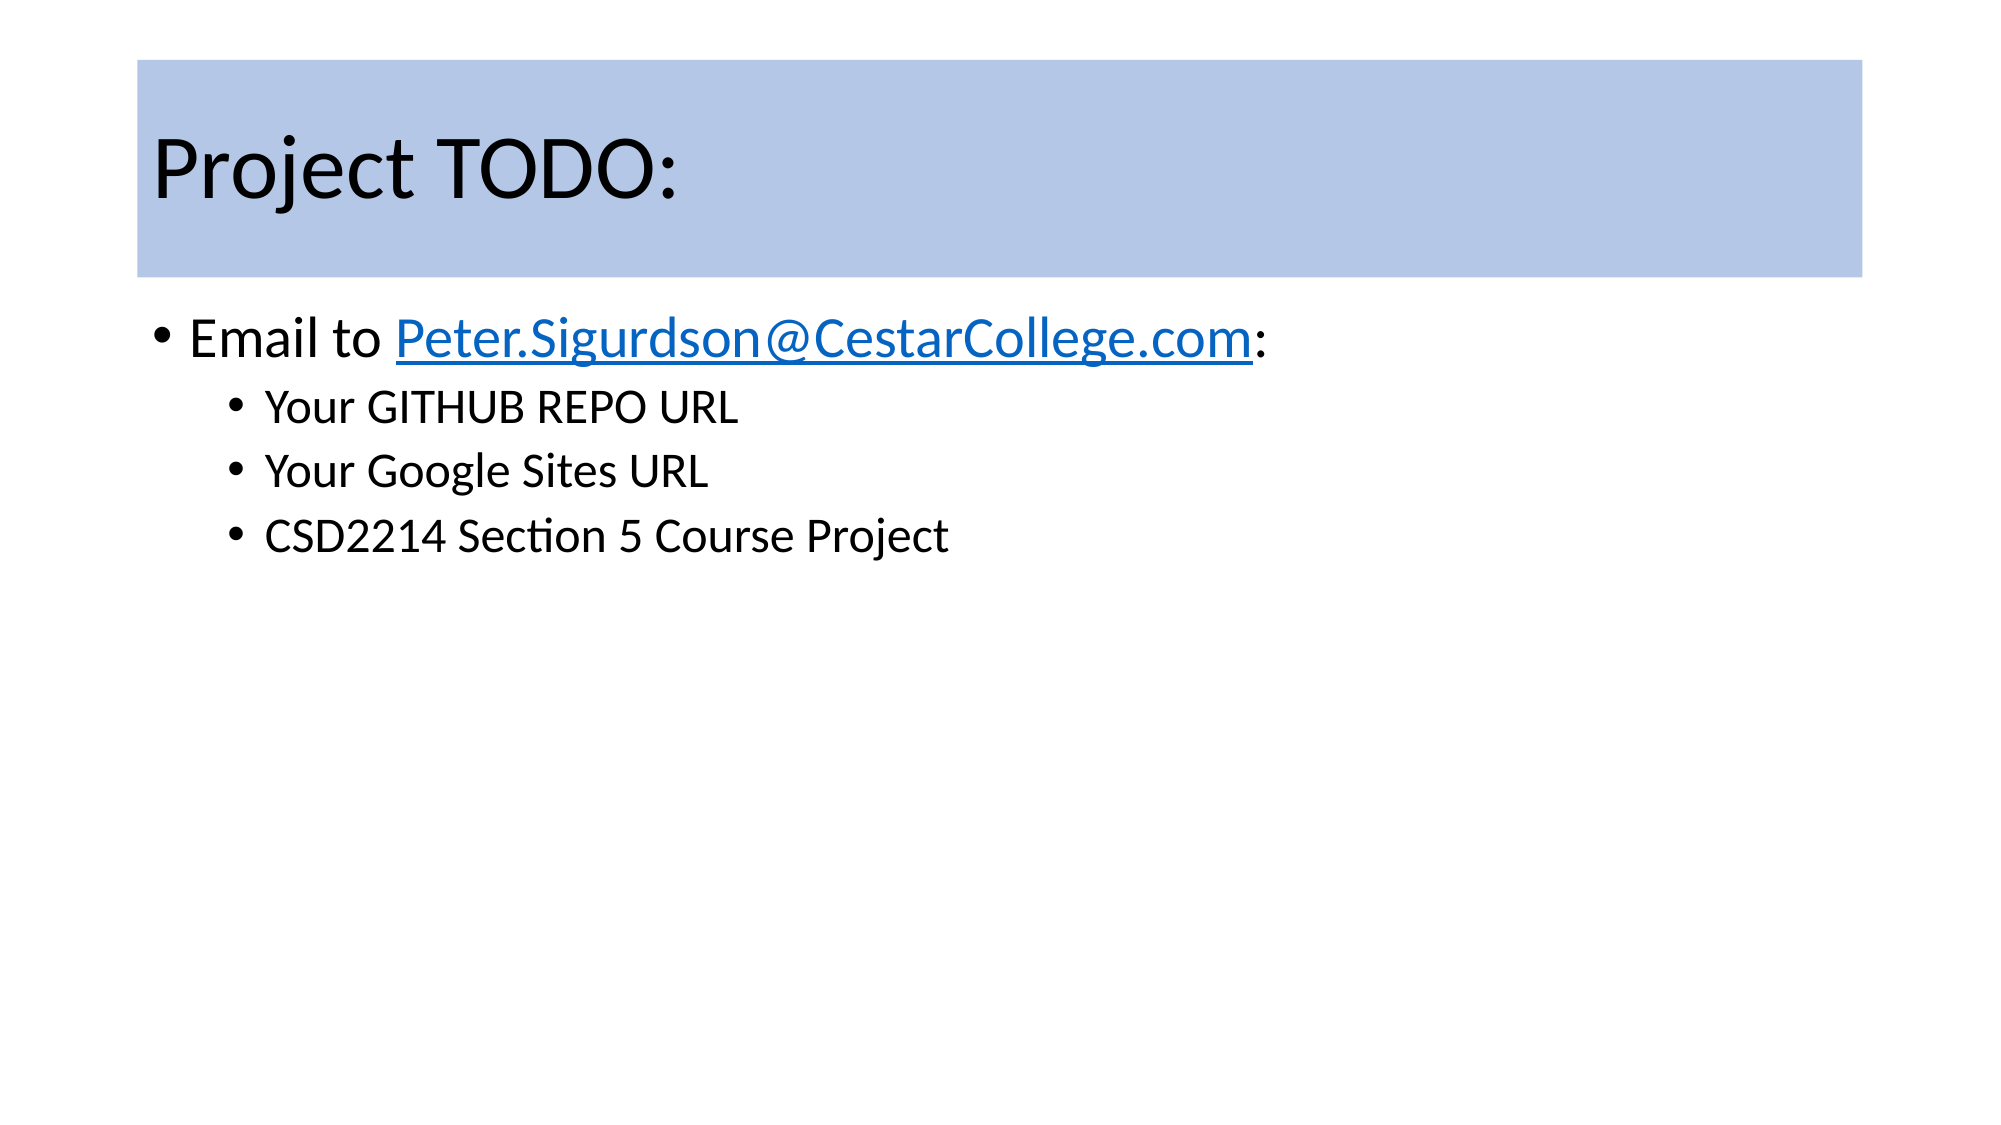

# Project TODO:
Email to Peter.Sigurdson@CestarCollege.com:
Your GITHUB REPO URL
Your Google Sites URL
CSD2214 Section 5 Course Project